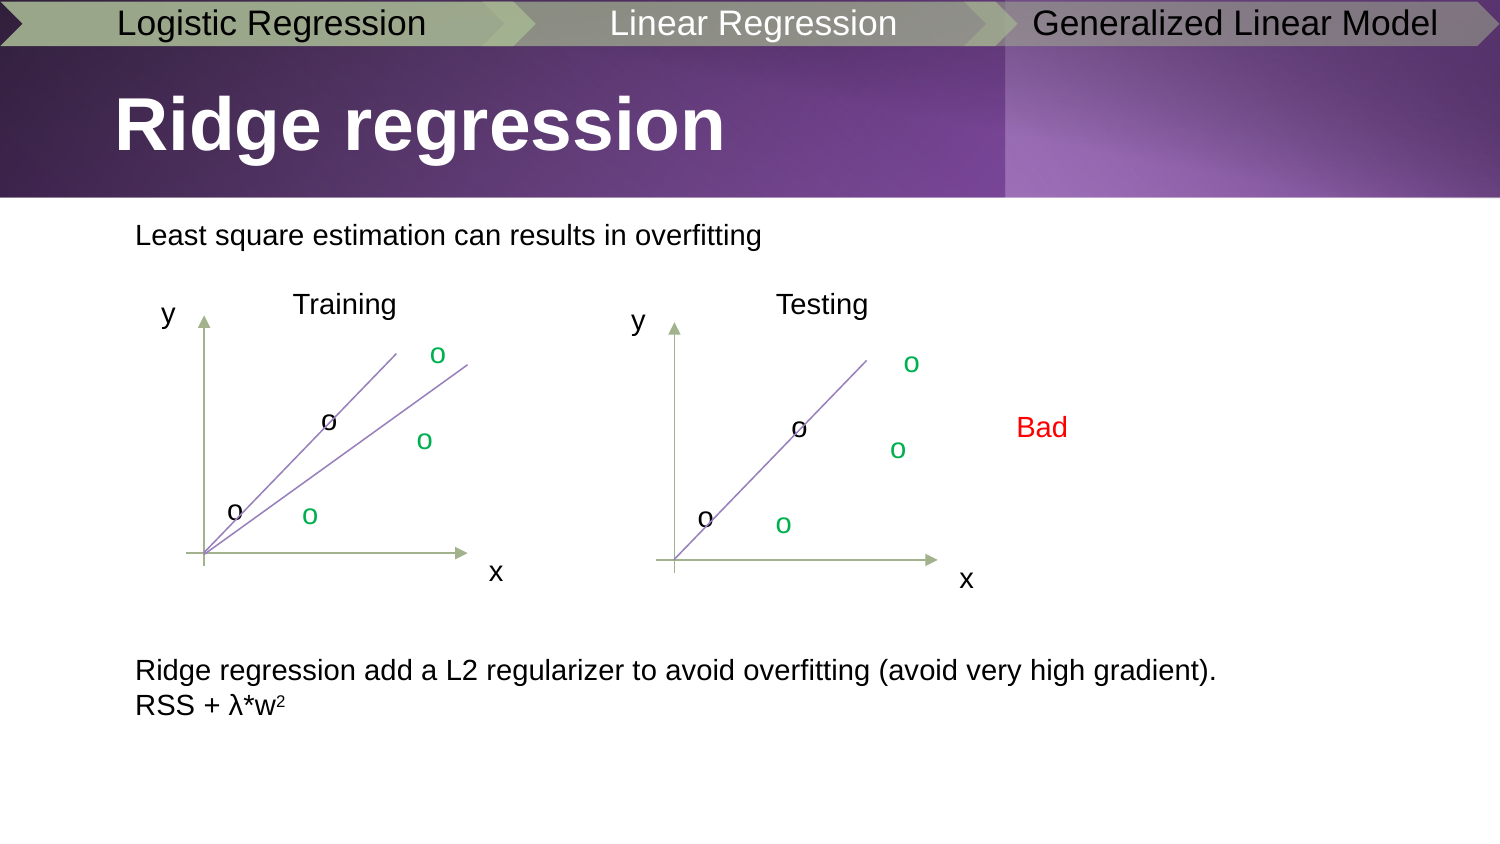

Logistic Regression
Linear Regression
Generalized Linear Model
# Ridge regression
Least square estimation can results in overfitting
Training
Testing
y
o
o
o
o
o
x
Bad
y
o
o
o
o
o
x
Ridge regression add a L2 regularizer to avoid overfitting (avoid very high gradient).
RSS + λ*w2